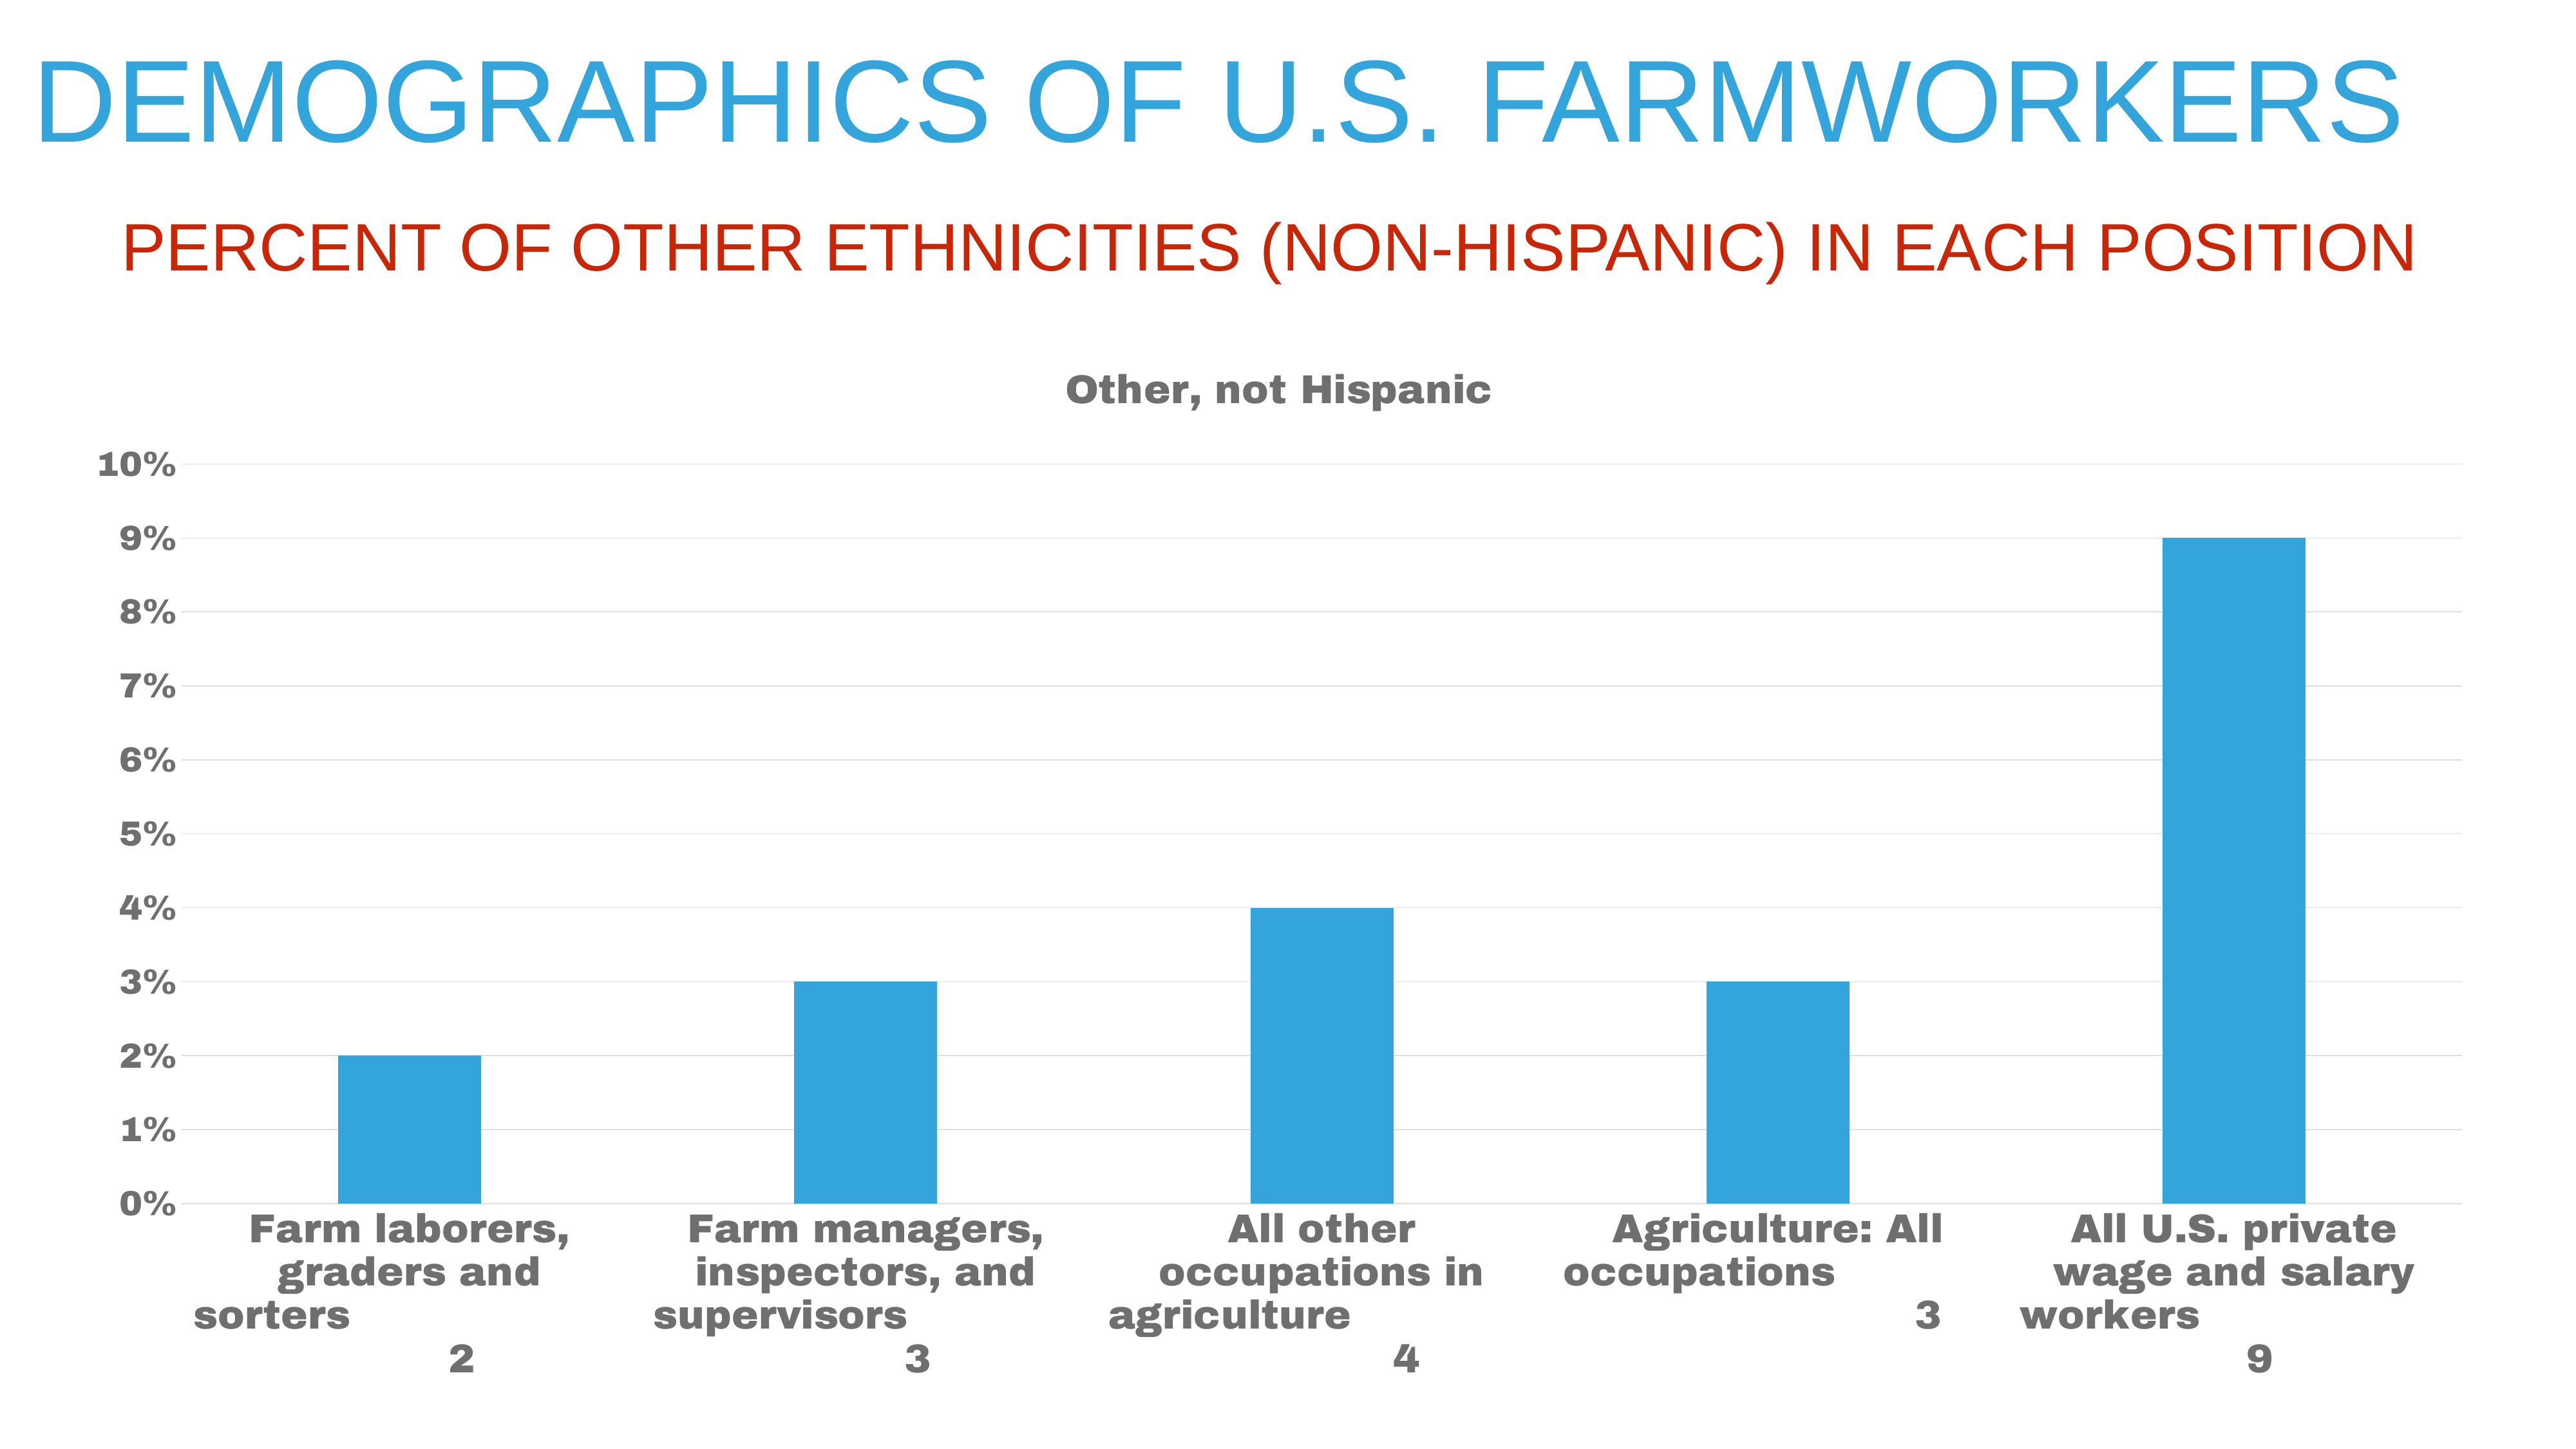

DEMOGRAPHICS OF U.S. FARMWORKERS
PERCENT OF OTHER ETHNICITIES (NON-HISPANIC) IN EACH POSITION

### Chart:

| Category | Other, not Hispanic |
|---|---|
| Farm laborers, graders and sorters                              2 | 0.02 |
| Farm managers, inspectors, and supervisors                      3 | 0.03 |
| All other occupations in agriculture                            4 | 0.04 |
| Agriculture: All occupations                                    3 | 0.03 |
| All U.S. private wage and salary workers                        9 | 0.09 |